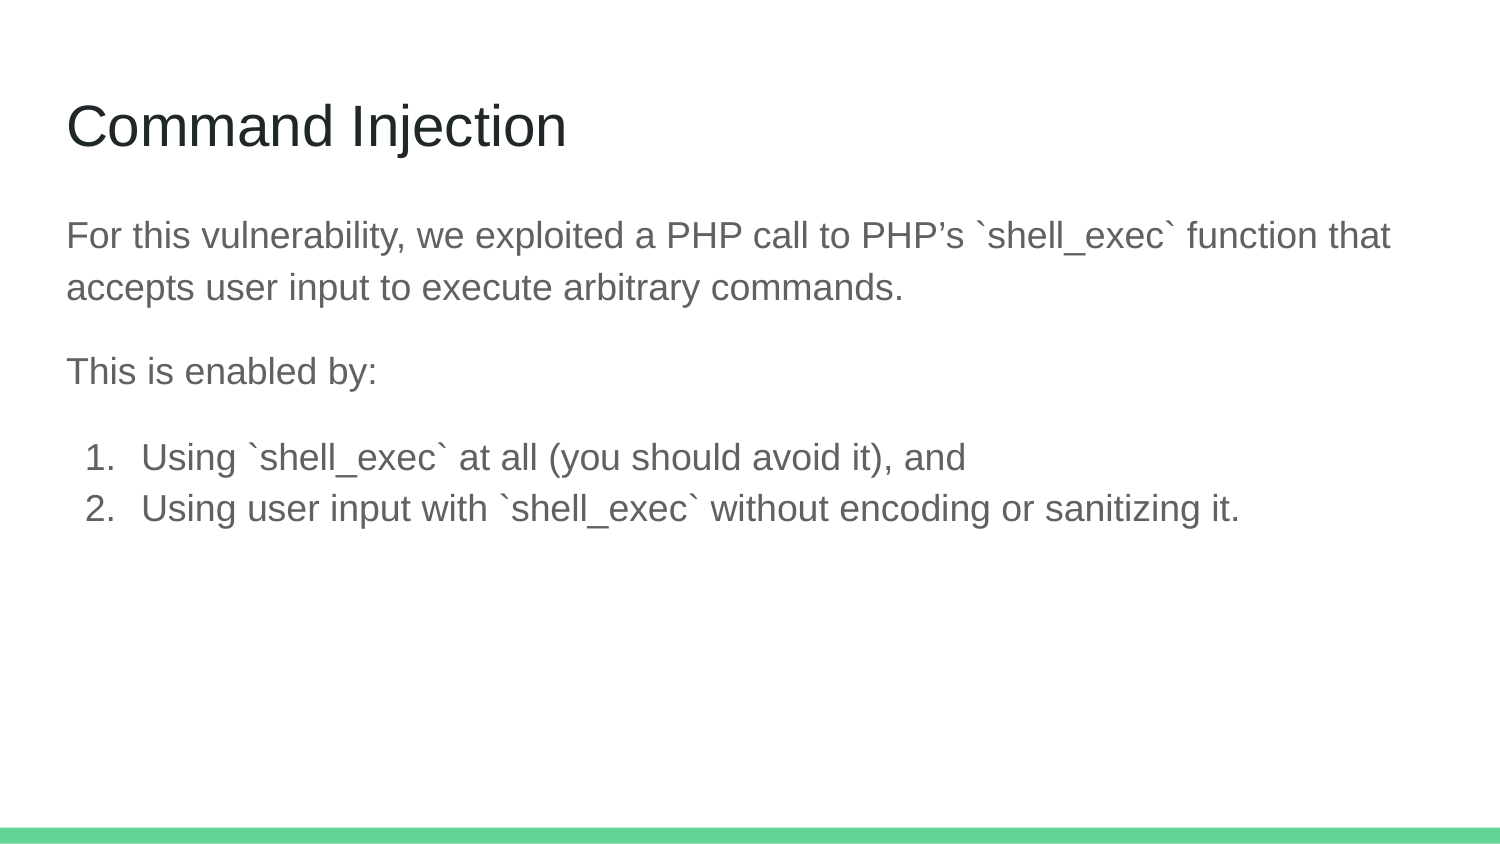

# Command Injection
For this vulnerability, we exploited a PHP call to PHP’s `shell_exec` function that accepts user input to execute arbitrary commands.
This is enabled by:
Using `shell_exec` at all (you should avoid it), and
Using user input with `shell_exec` without encoding or sanitizing it.